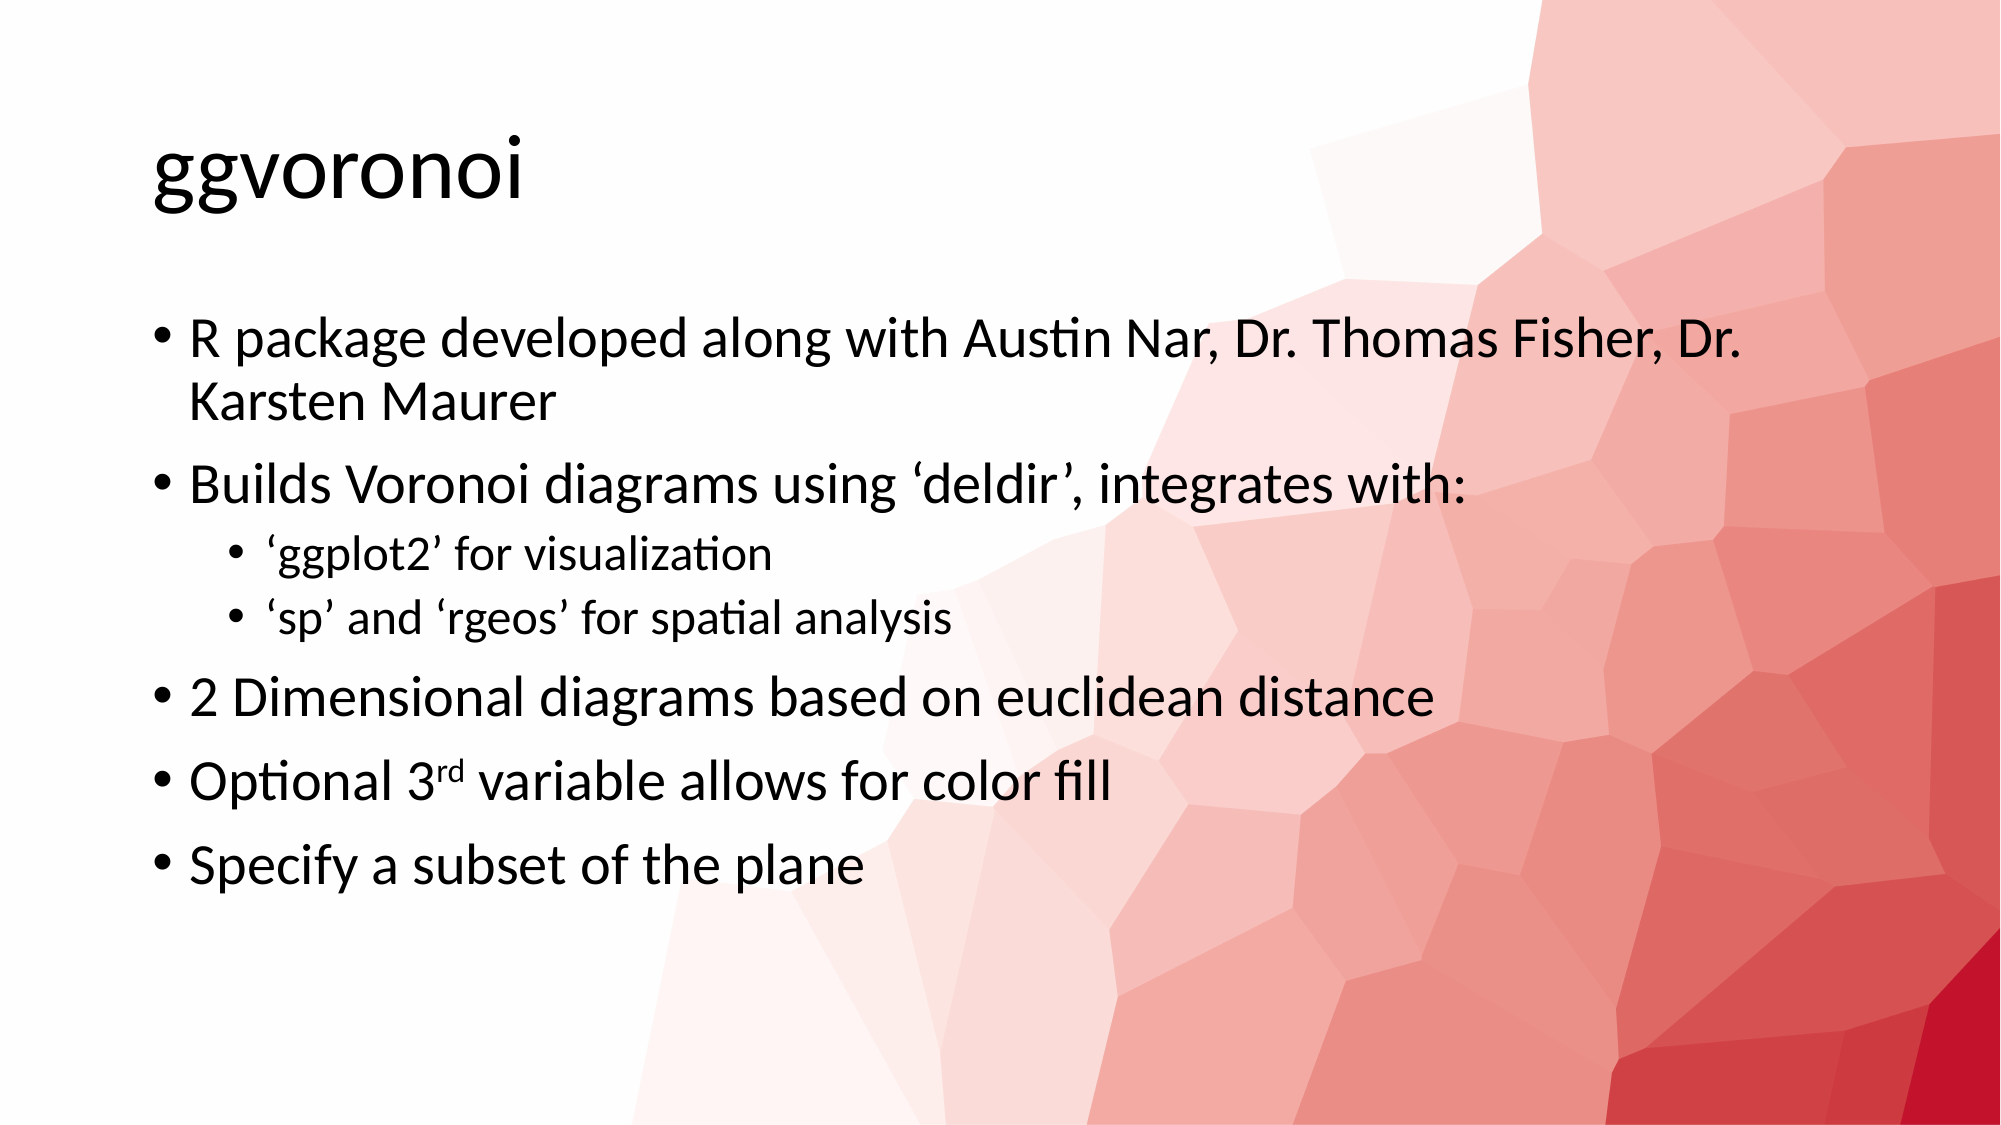

# ggvoronoi
R package developed along with Austin Nar, Dr. Thomas Fisher, Dr. Karsten Maurer
Builds Voronoi diagrams using ‘deldir’, integrates with:
‘ggplot2’ for visualization
‘sp’ and ‘rgeos’ for spatial analysis
2 Dimensional diagrams based on euclidean distance
Optional 3rd variable allows for color fill
Specify a subset of the plane